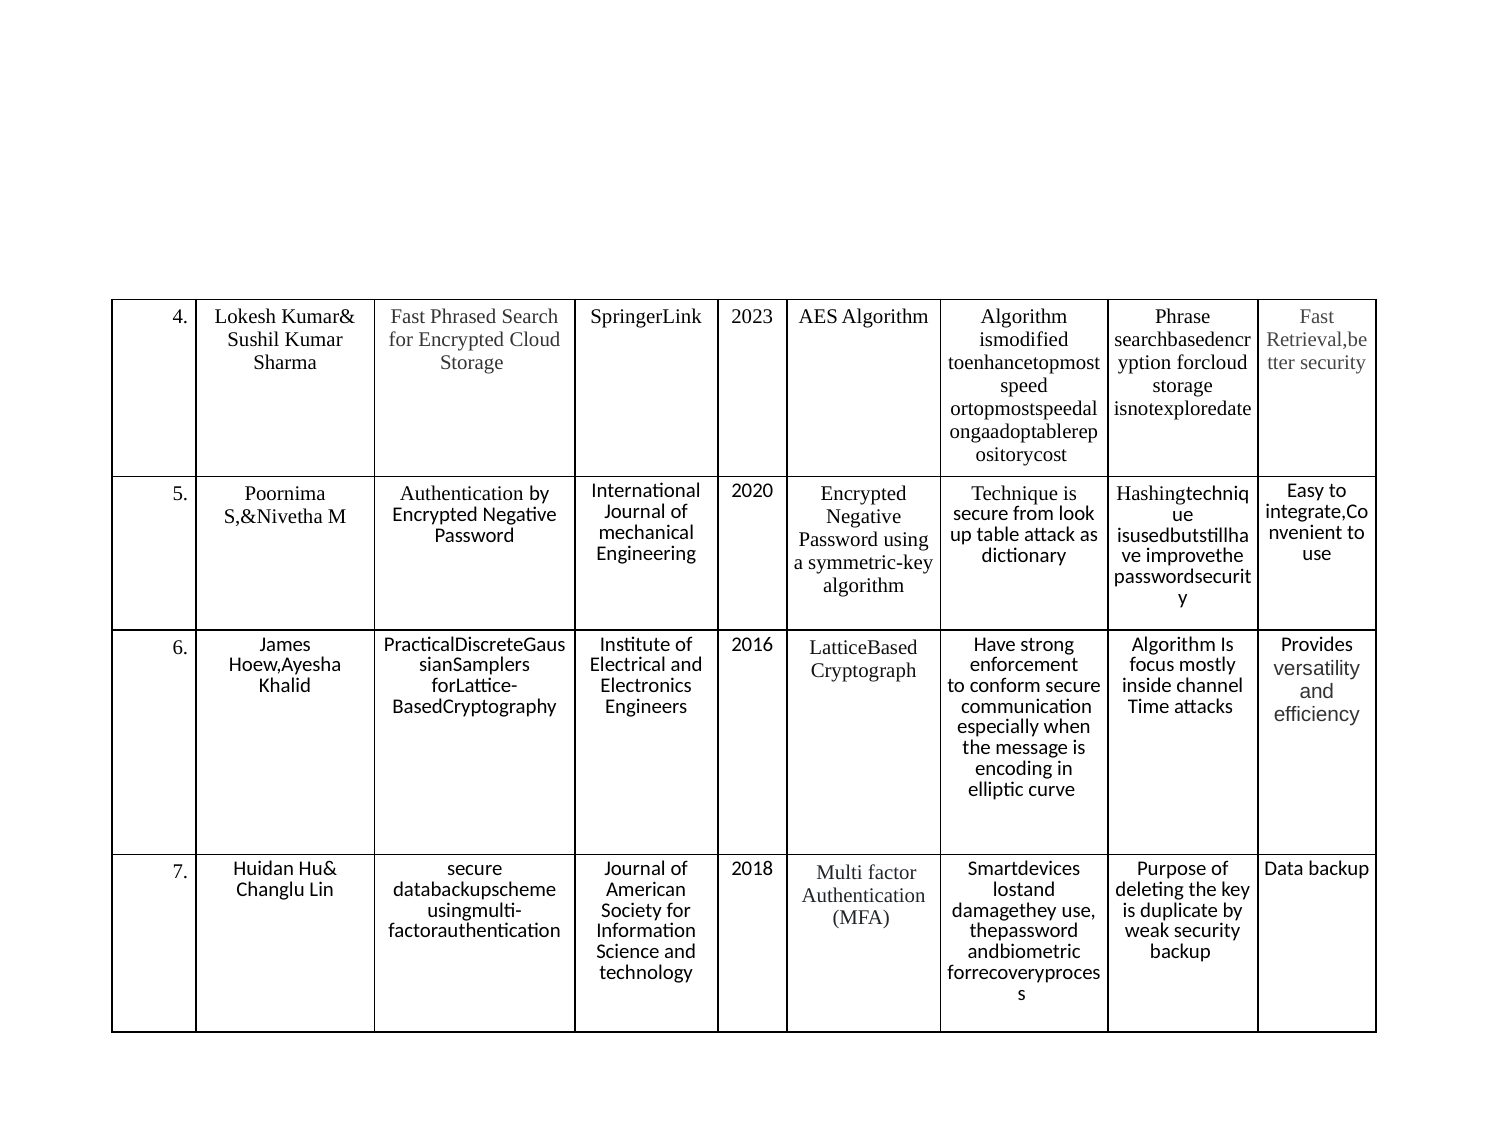

| 4. | Lokesh Kumar& Sushil Kumar Sharma | Fast Phrased Search for Encrypted Cloud Storage | SpringerLink | 2023 | AES Algorithm | Algorithm ismodified toenhancetopmostspeed ortopmostspeedalongaadoptablerepositorycost | Phrase searchbasedencryption forcloud storage isnotexploredate | Fast Retrieval,better security |
| --- | --- | --- | --- | --- | --- | --- | --- | --- |
| 5. | Poornima S,&Nivetha M | Authentication by Encrypted Negative Password | International Journal of mechanical Engineering | 2020 | Encrypted Negative Password using a symmetric-key algorithm | Technique is secure from look up table attack as dictionary | Hashingtechnique isusedbutstillhave improvethe passwordsecurity | Easy to integrate,Convenient to use |
| 6. | James Hoew,Ayesha Khalid | PracticalDiscreteGaussianSamplers forLattice-BasedCryptography | Institute of Electrical and Electronics Engineers | 2016 | LatticeBased Cryptograph | Have strong enforcement to conform secure communication especially when the message is encoding in elliptic curve | Algorithm Is focus mostly inside channel Time attacks | Provides versatility and efficiency |
| 7. | Huidan Hu& Changlu Lin | secure databackupscheme usingmulti-factorauthentication | Journal of American Society for Information Science and technology | 2018 | Multi factor Authentication (MFA) | Smartdevices lostand damagethey use, thepassword andbiometric forrecoveryprocess | Purpose of deleting the key is duplicate by weak security backup | Data backup |